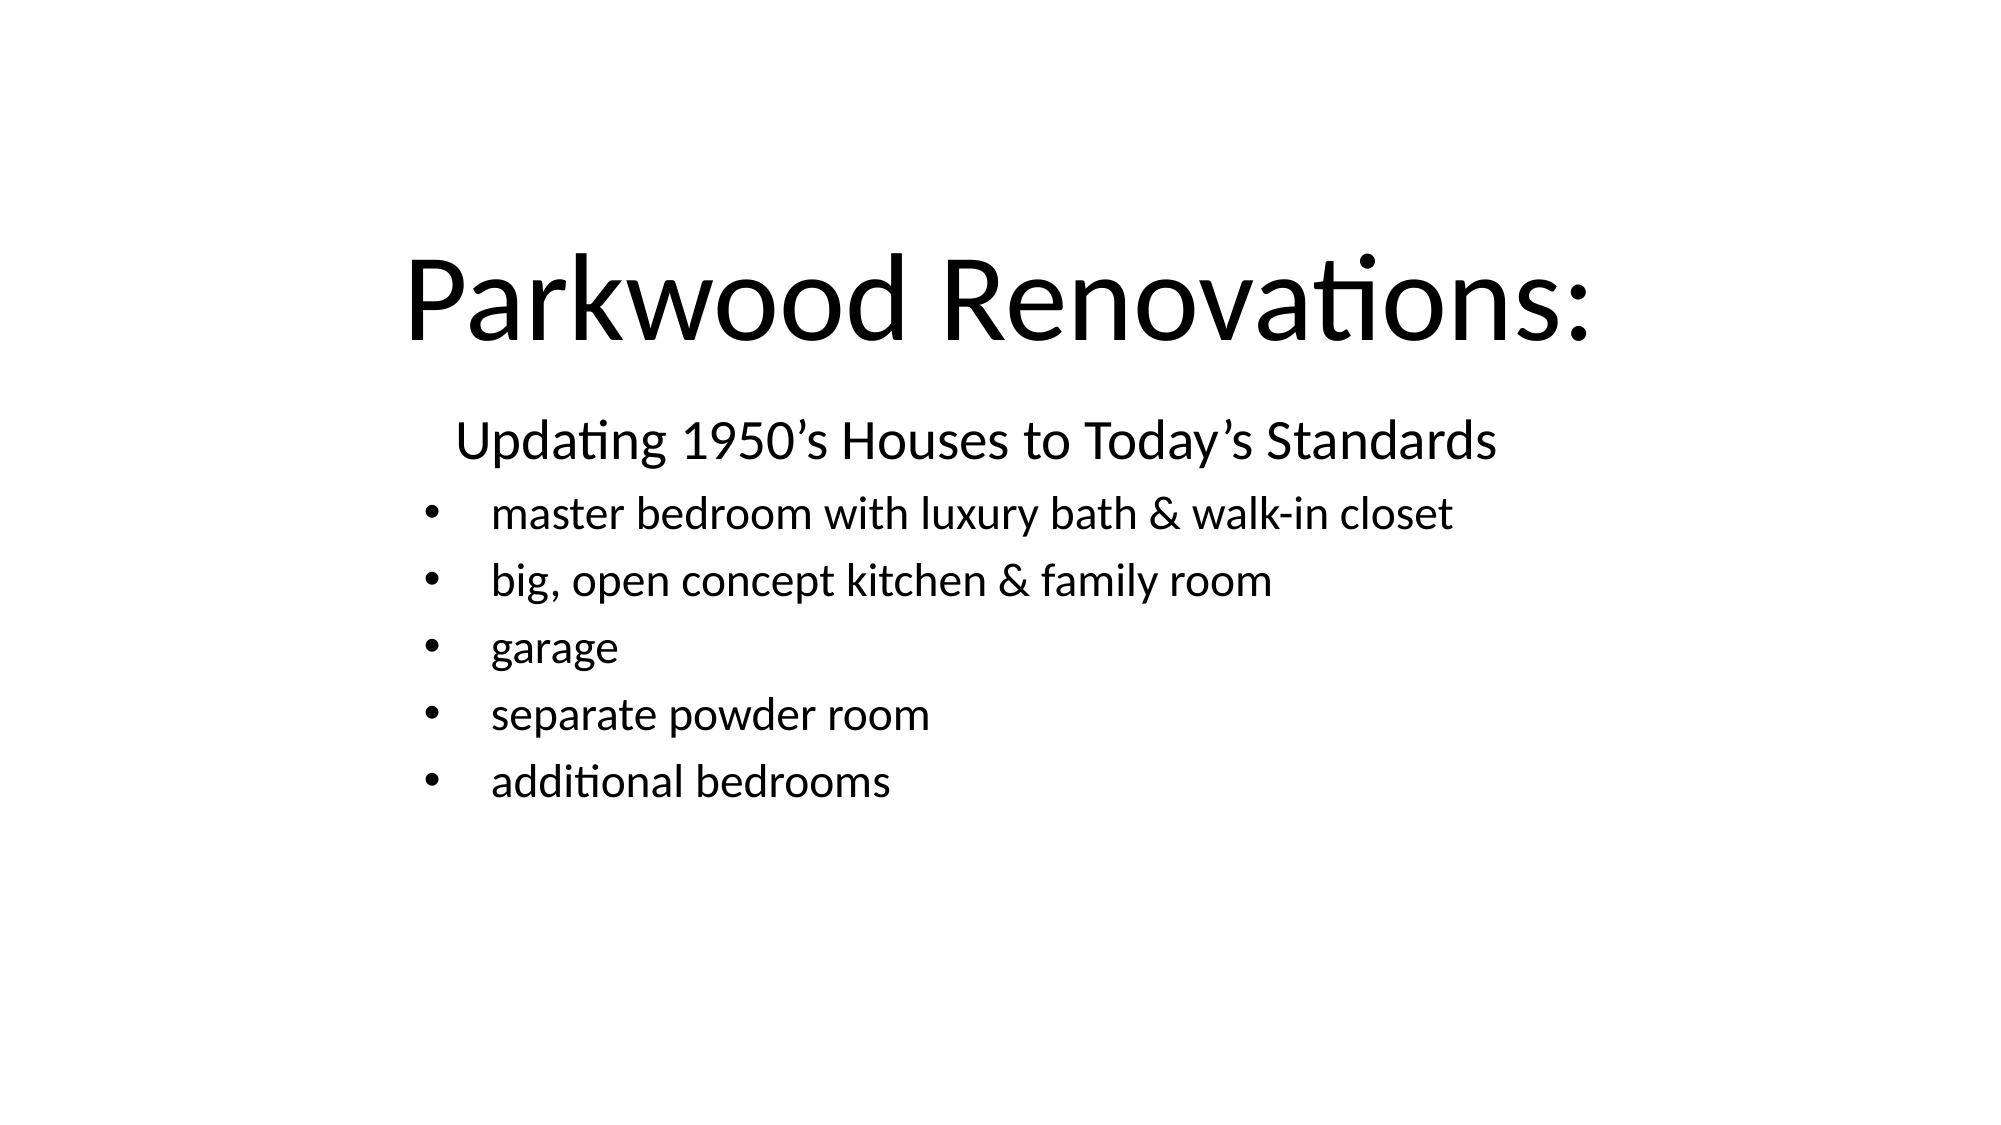

# Parkwood Renovations:
Updating 1950’s Houses to Today’s Standards
master bedroom with luxury bath & walk-in closet
big, open concept kitchen & family room
garage
separate powder room
additional bedrooms